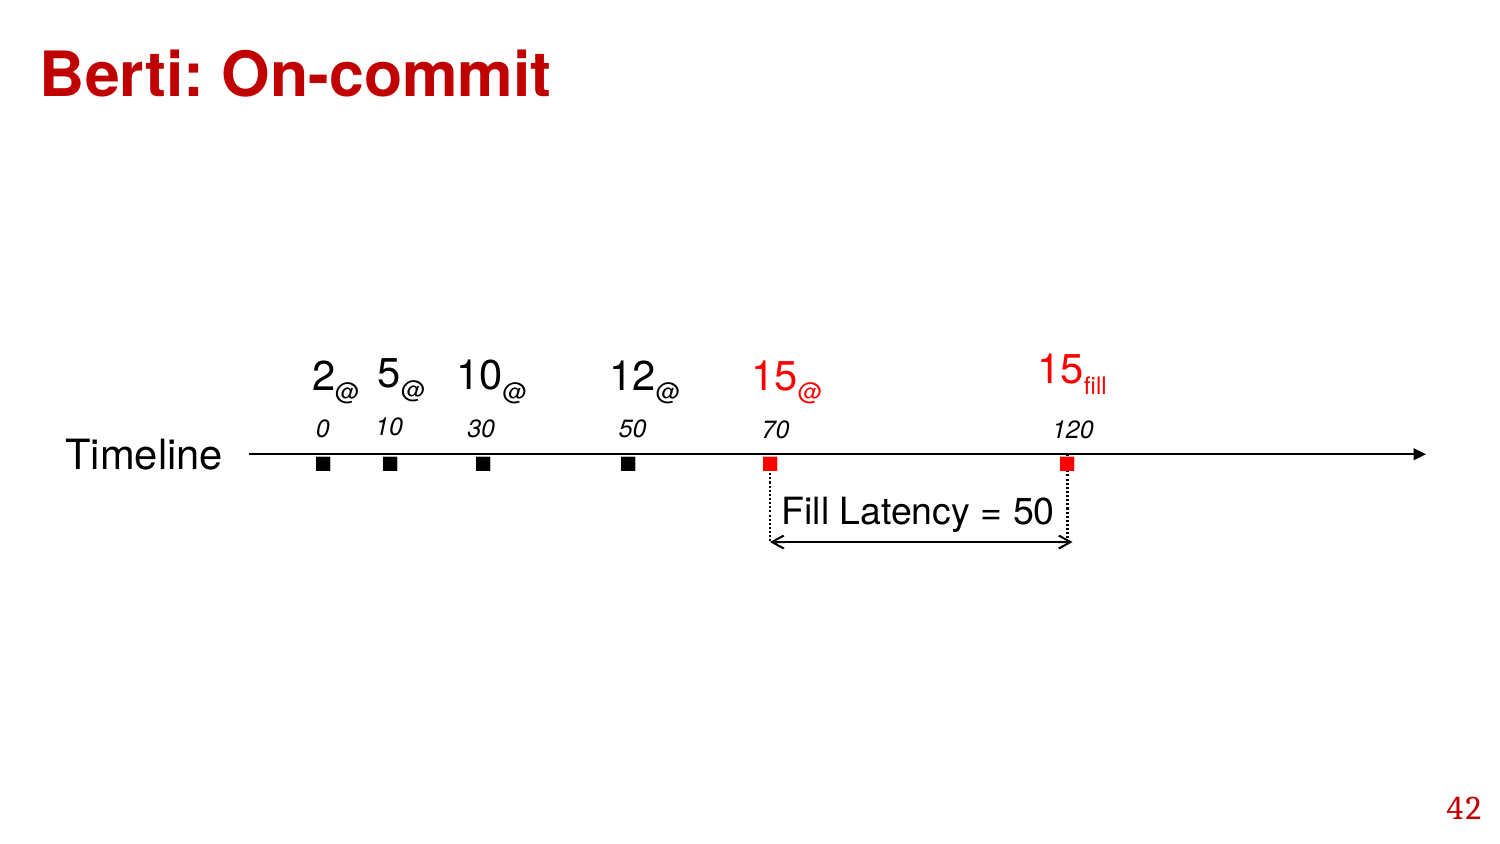

# Berti: On-commit
.
.
.
.
.
.
  15fill
 5@
  10@
  12@
  15@
 2@
10
 0
30
50
70
120
Timeline
Fill Latency = 50
42